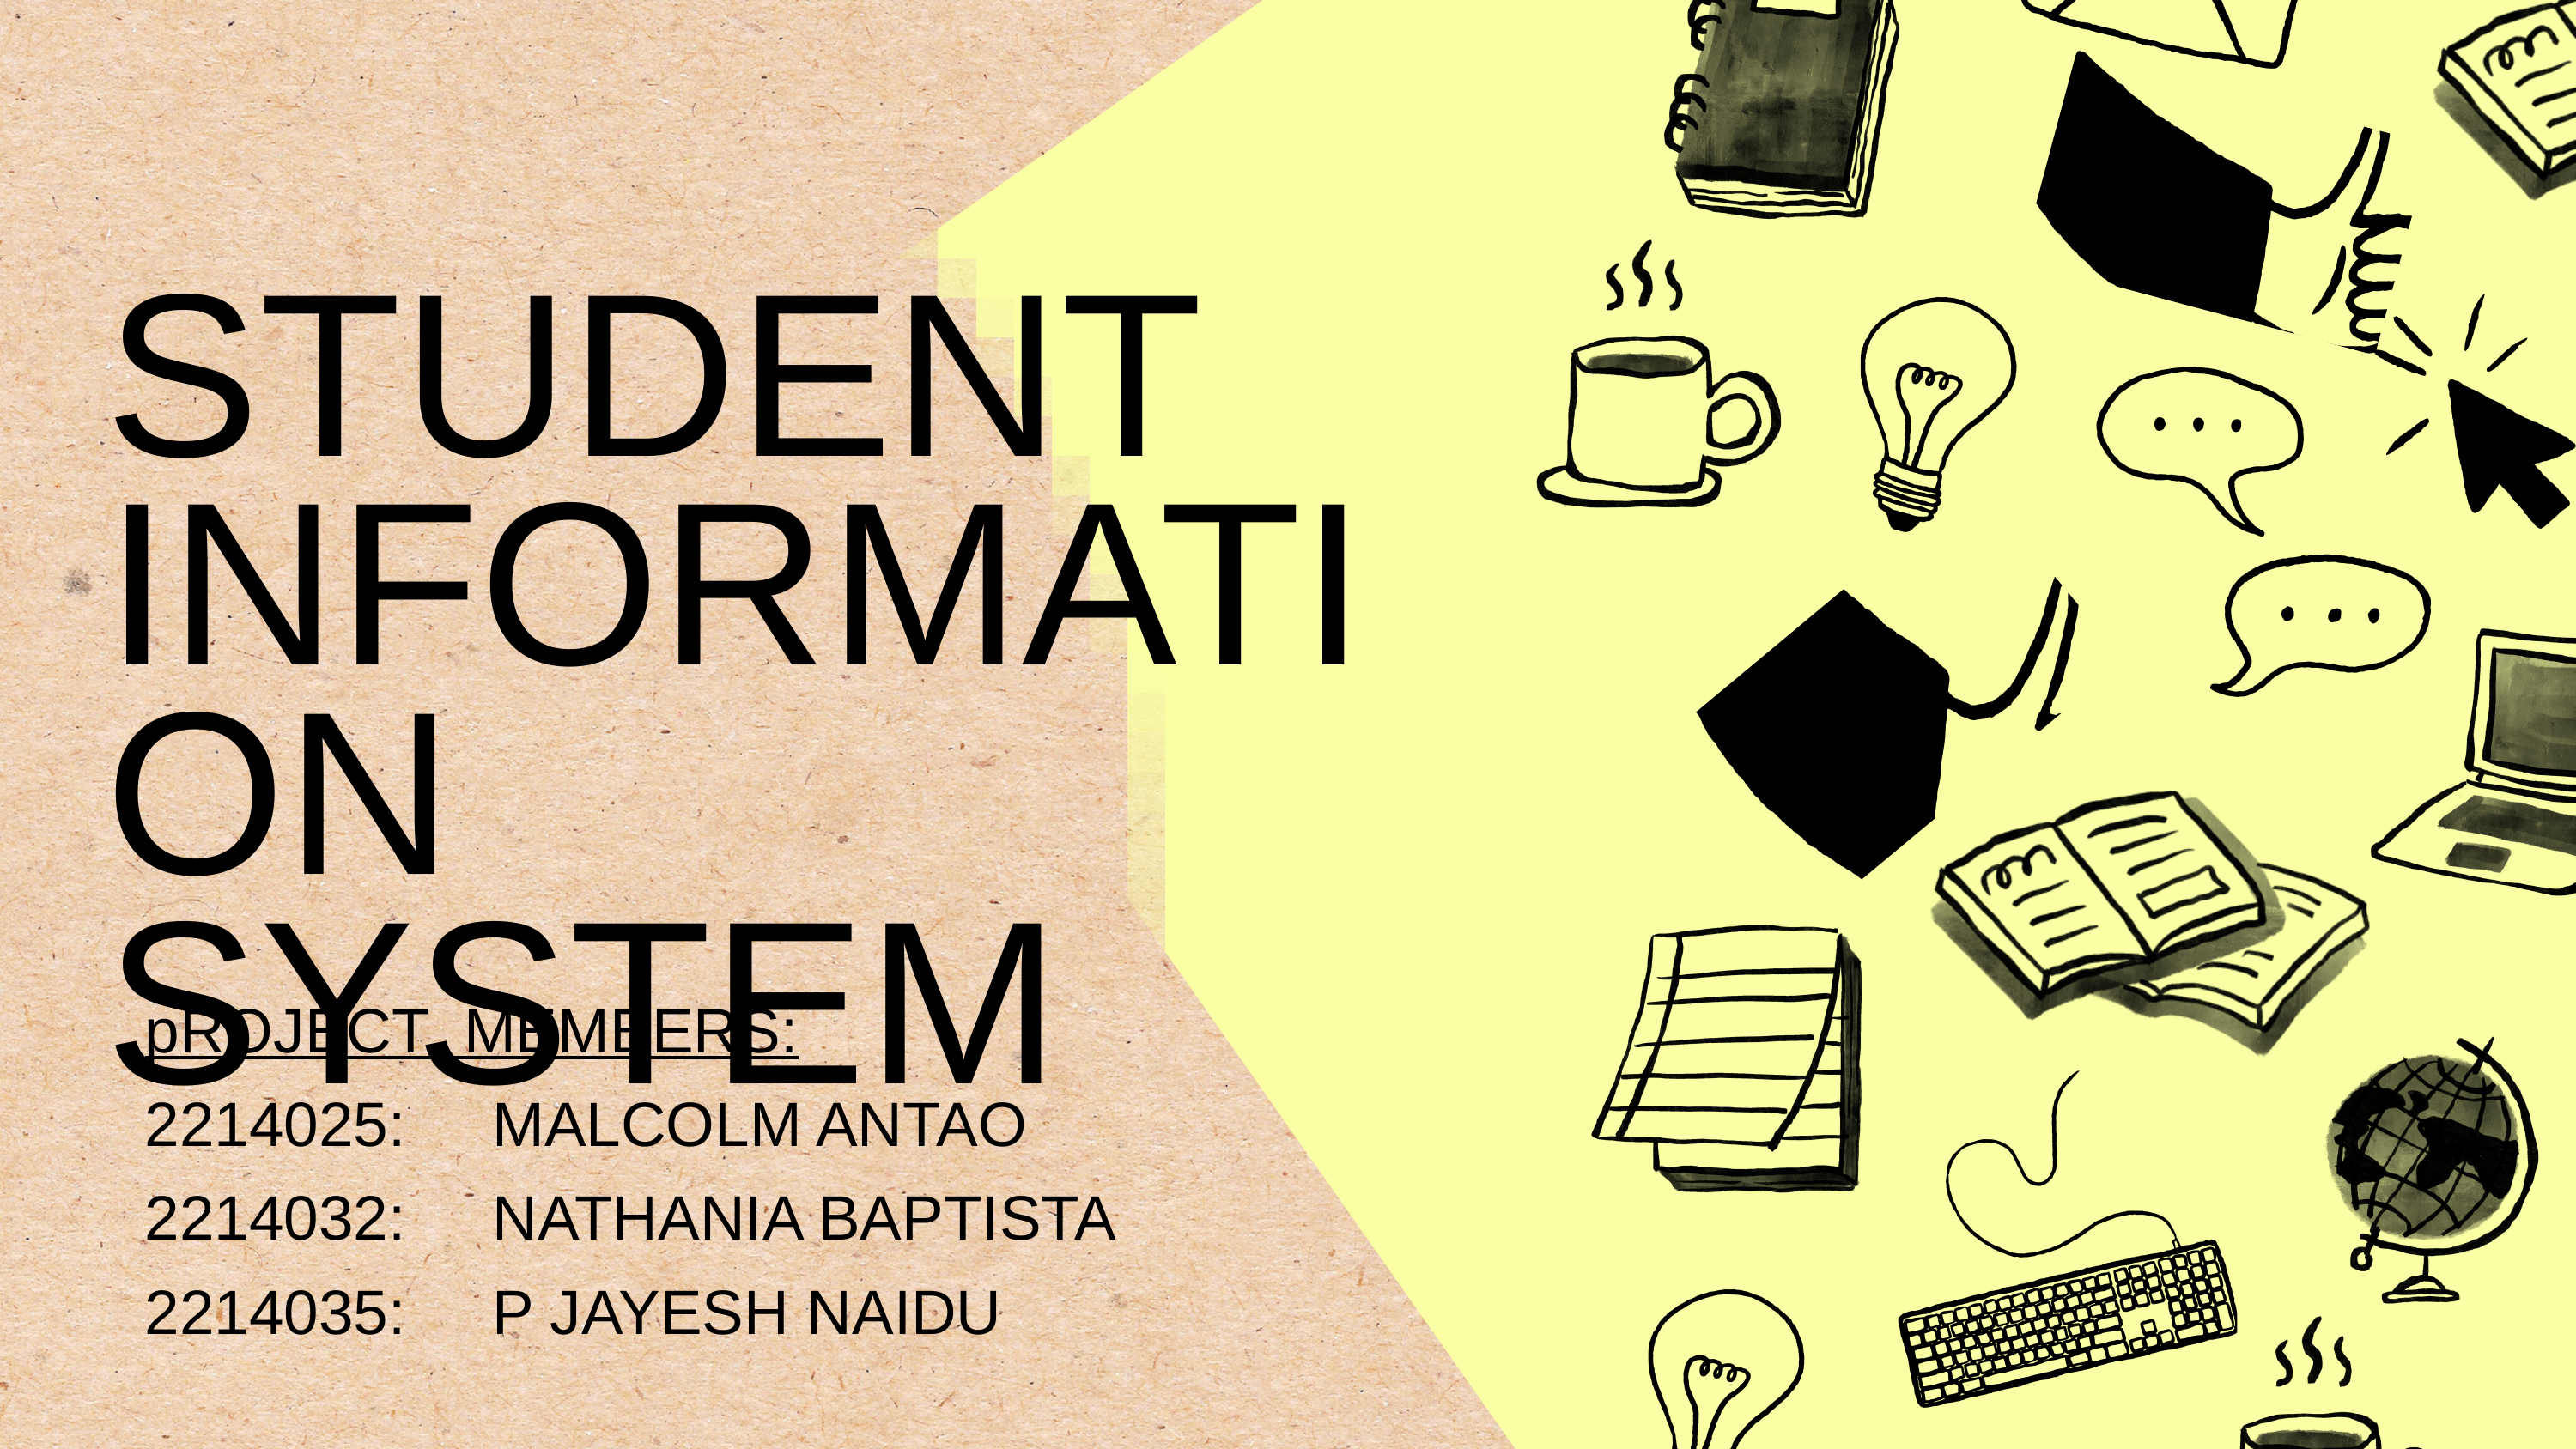

STUDENT
INFORMATION
SYSTEM

pROJECT  MEMBERS:
2214025:     MALCOLM ANTAO
2214032:     NATHANIA BAPTISTA
2214035:     P JAYESH NAIDU